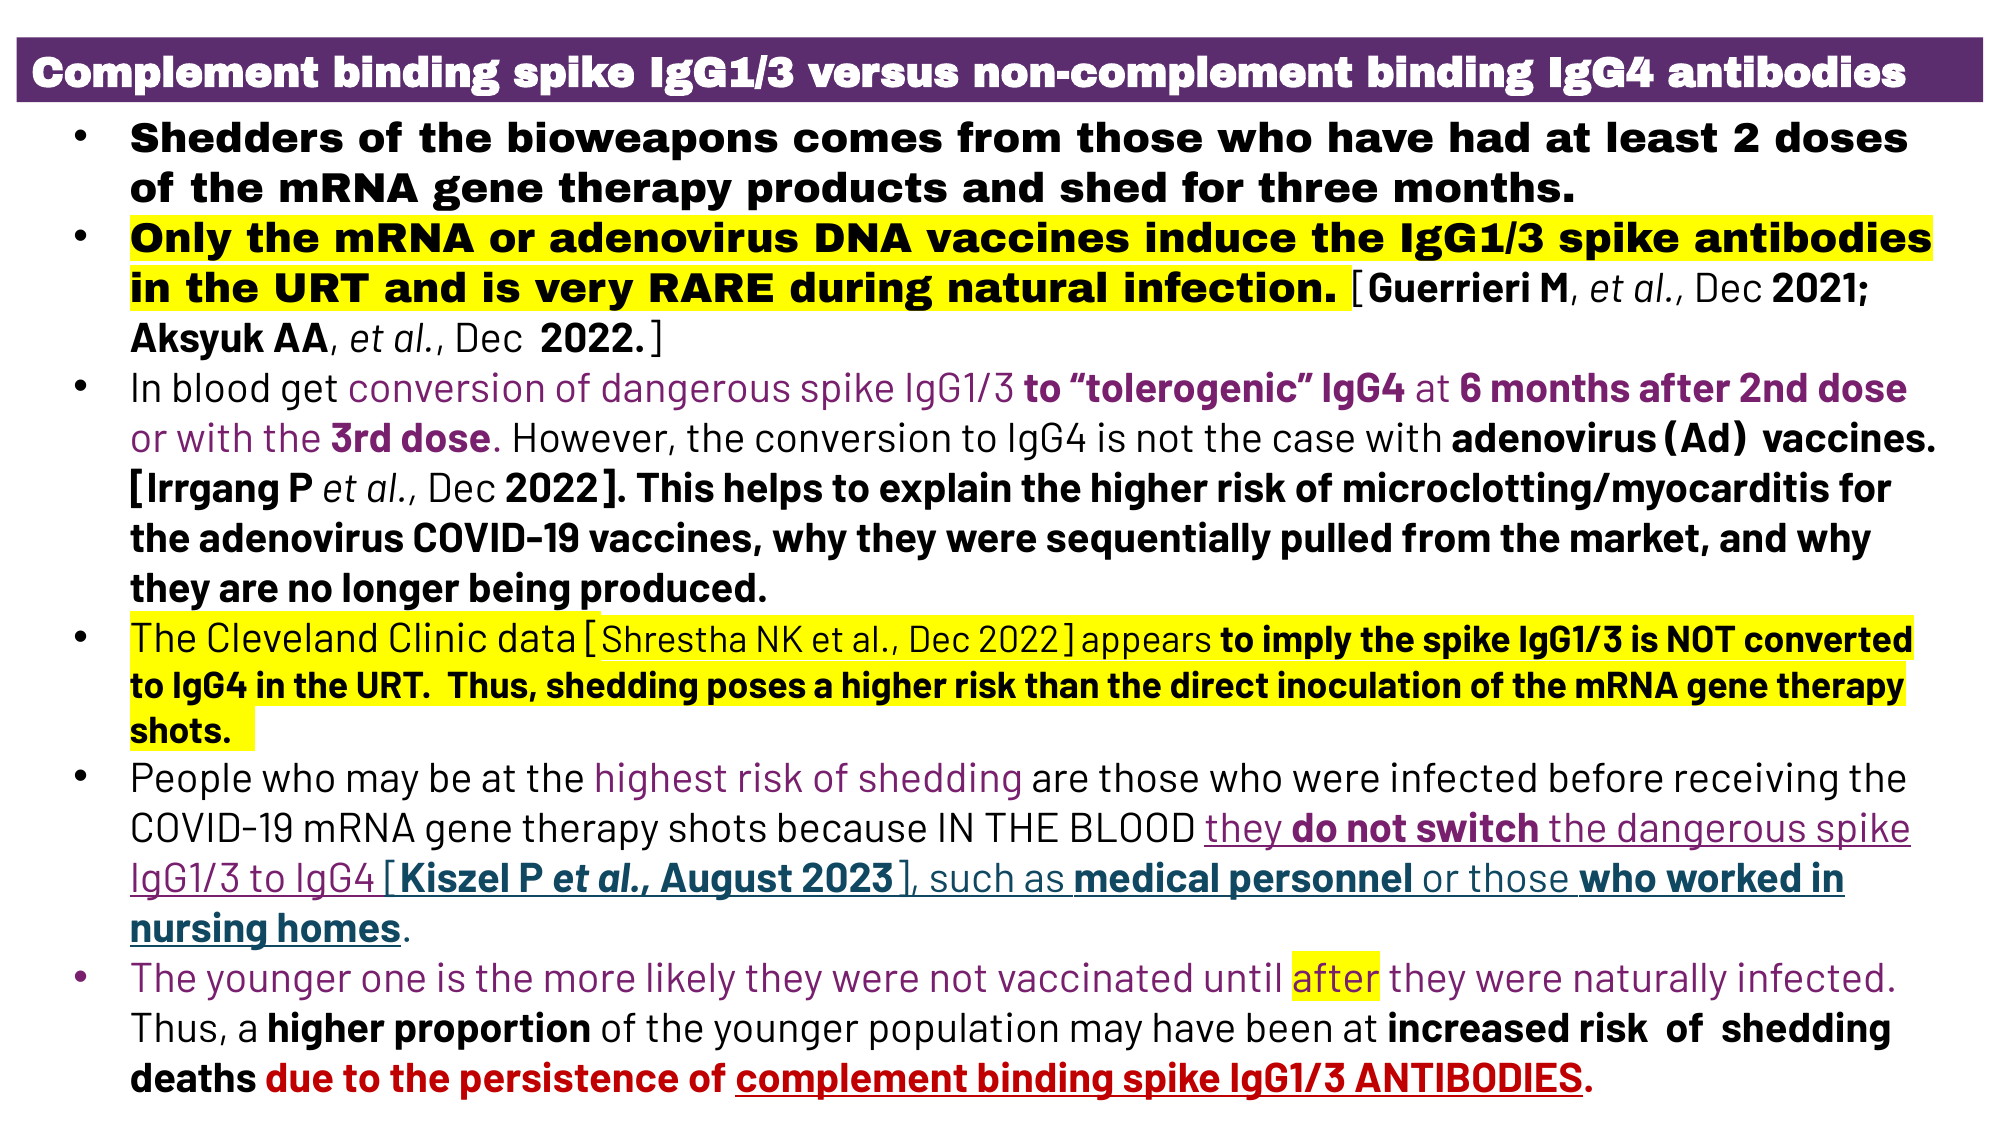

Complement binding spike IgG1/3 versus non-complement binding IgG4 antibodies
Shedders of the bioweapons comes from those who have had at least 2 doses of the mRNA gene therapy products and shed for three months.
Only the mRNA or adenovirus DNA vaccines induce the IgG1/3 spike antibodies in the URT and is very RARE during natural infection. [Guerrieri M, et al., Dec 2021; Aksyuk AA, et al., Dec  2022.]
In blood get conversion of dangerous spike IgG1/3 to “tolerogenic” IgG4 at 6 months after 2nd dose or with the 3rd dose. However, the conversion to IgG4 is not the case with adenovirus (Ad)  vaccines. [Irrgang P et al., Dec 2022]. This helps to explain the higher risk of microclotting/myocarditis for the adenovirus COVID-19 vaccines, why they were sequentially pulled from the market, and why they are no longer being produced.
The Cleveland Clinic data [Shrestha NK et al., Dec 2022] appears to imply the spike IgG1/3 is NOT converted to IgG4 in the URT.  Thus, shedding poses a higher risk than the direct inoculation of the mRNA gene therapy shots.
People who may be at the highest risk of shedding are those who were infected before receiving the COVID-19 mRNA gene therapy shots because IN THE BLOOD they do not switch the dangerous spike IgG1/3 to IgG4 [Kiszel P et al., August 2023], such as medical personnel or those who worked in nursing homes.
The younger one is the more likely they were not vaccinated until after they were naturally infected.  Thus, a higher proportion of the younger population may have been at increased risk  of  shedding deaths due to the persistence of complement binding spike IgG1/3 ANTIBODIES.